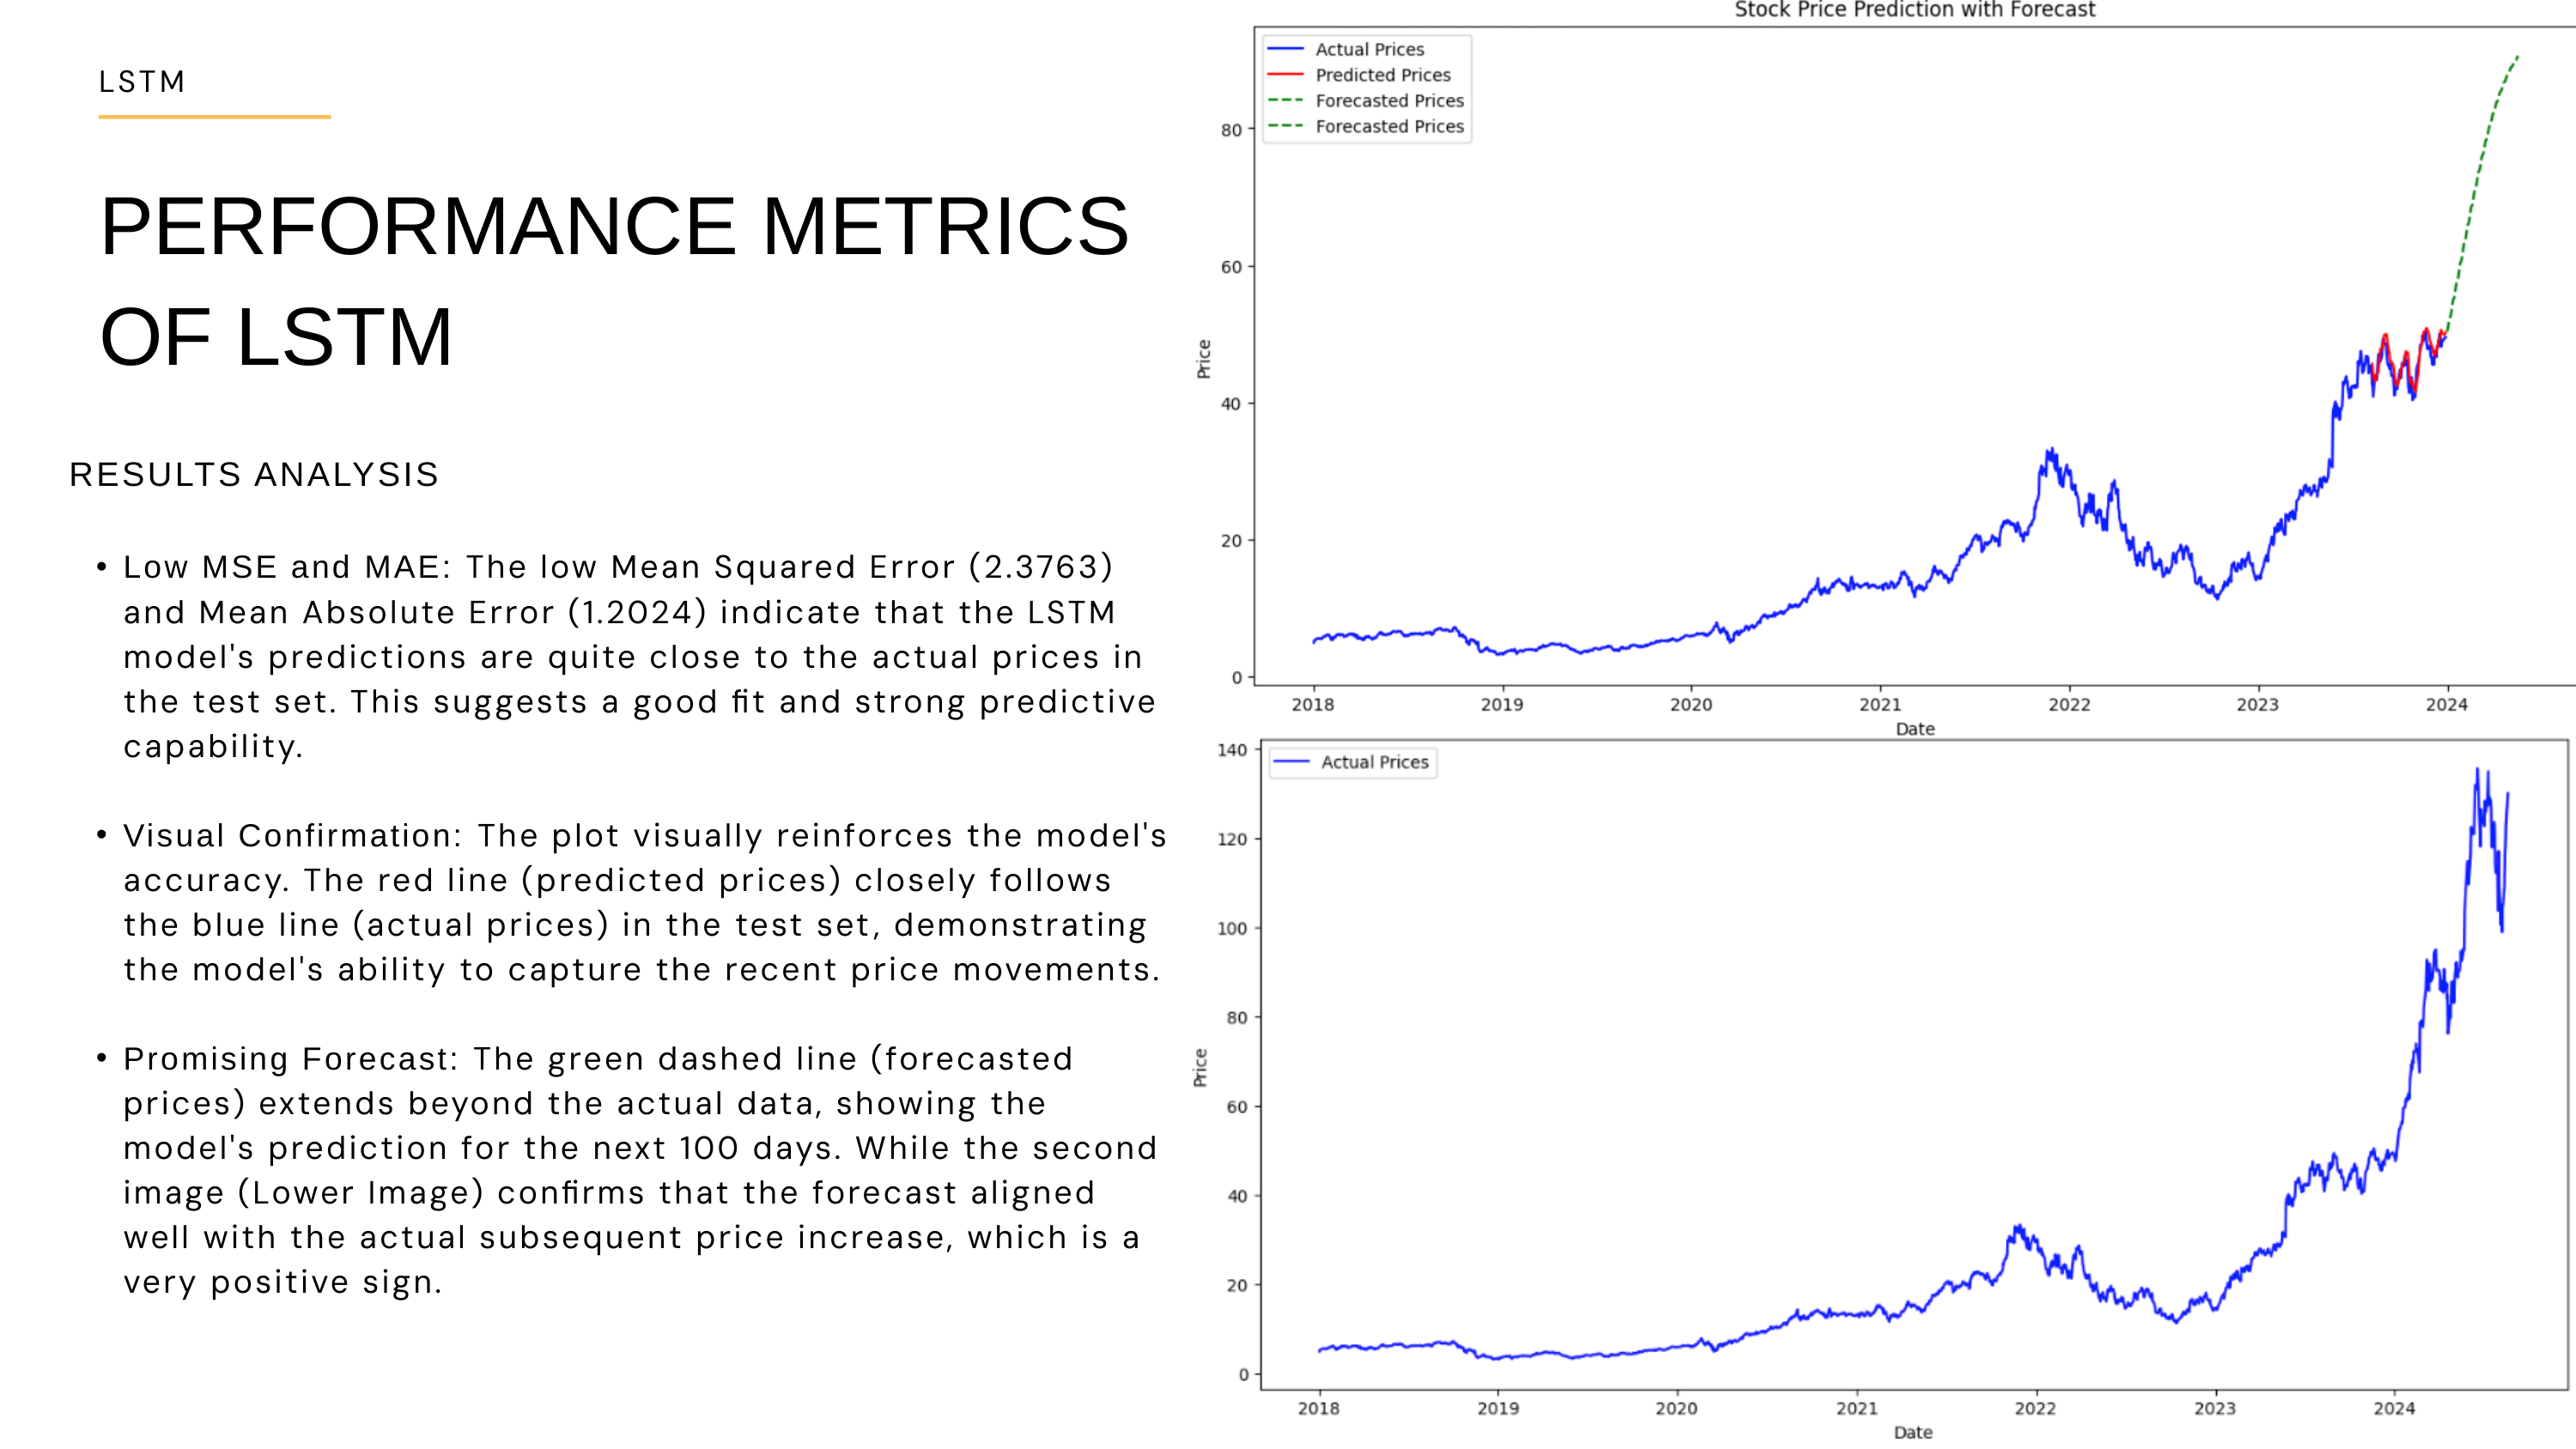

LSTM

PERFORMANCE METRICS
OF LSTM
RESULTS ANALYSIS

Low MSE and MAE: The low Mean Squared Error (2.3763) and Mean Absolute Error (1.2024) indicate that the LSTM model's predictions are quite close to the actual prices in the test set. This suggests a good fit and strong predictive capability.

Visual Confirmation: The plot visually reinforces the model's accuracy. The red line (predicted prices) closely follows the blue line (actual prices) in the test set, demonstrating the model's ability to capture the recent price movements.

Promising Forecast: The green dashed line (forecasted prices) extends beyond the actual data, showing the model's prediction for the next 100 days. While the second image (Lower Image) confirms that the forecast aligned well with the actual subsequent price increase, which is a very positive sign.